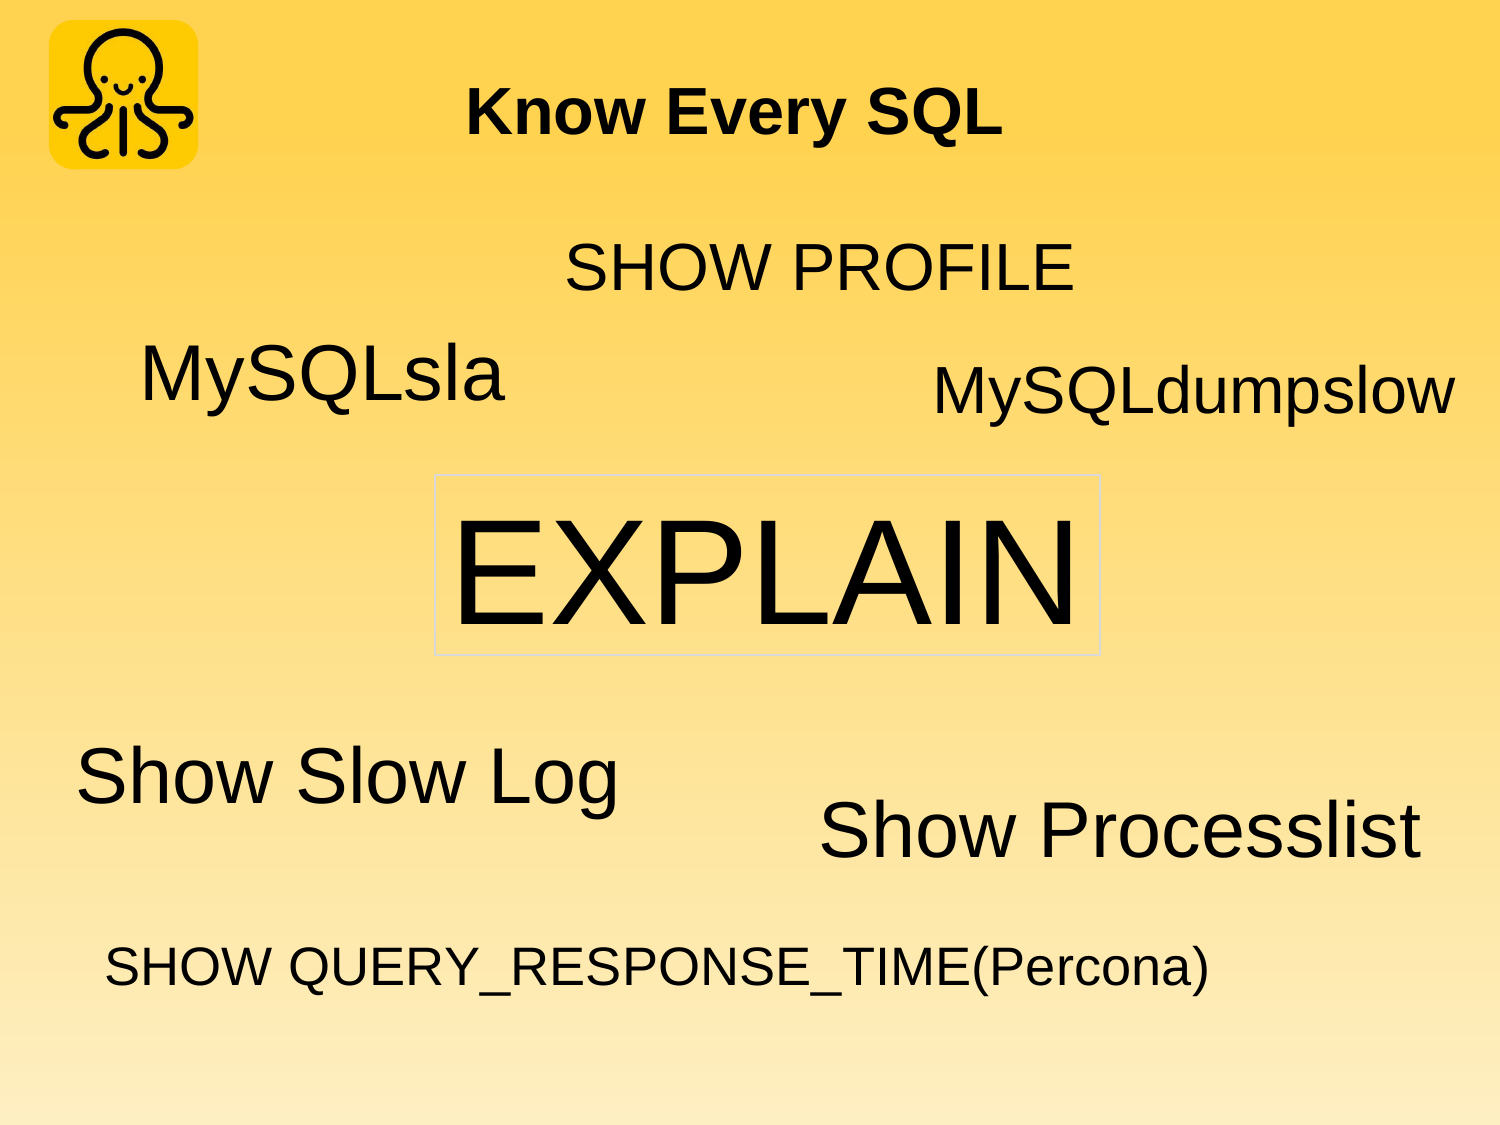

Know Every SQL
SHOW PROFILE
MySQLdumpslow
MySQLsla
EXPLAIN
Show Slow Log
Show Processlist
SHOW QUERY_RESPONSE_TIME(Percona)